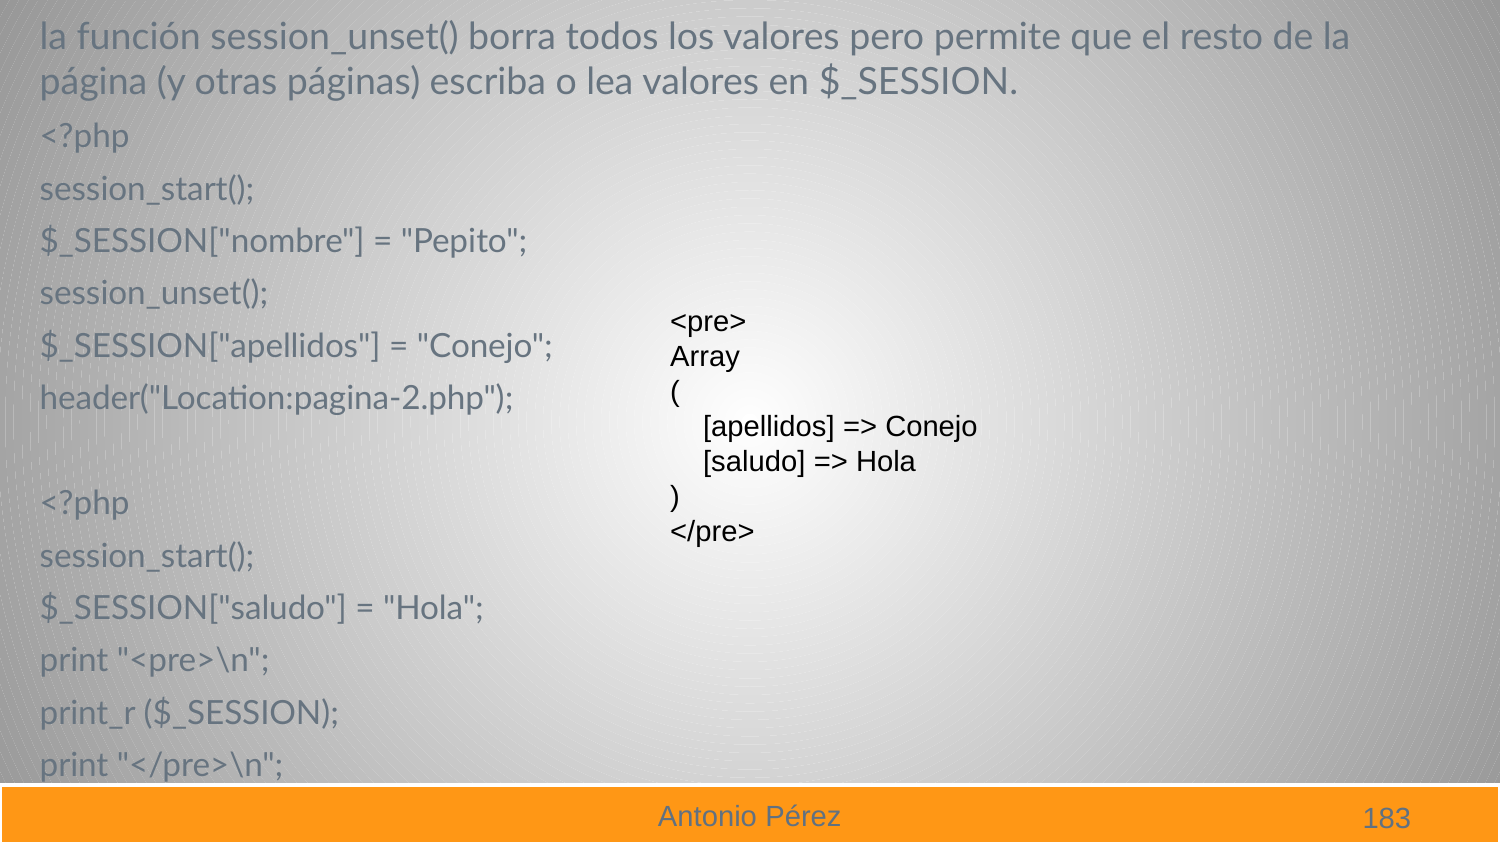

la función session_unset() borra todos los valores pero permite que el resto de la página (y otras páginas) escriba o lea valores en $_SESSION.
<?php
session_start();
$_SESSION["nombre"] = "Pepito";
session_unset();
$_SESSION["apellidos"] = "Conejo";
header("Location:pagina-2.php");

<?php
session_start();
$_SESSION["saludo"] = "Hola";
print "<pre>\n";
print_r ($_SESSION);
print "</pre>\n";
<pre>
Array
(
    [apellidos] => Conejo
    [saludo] => Hola
)
</pre>
183